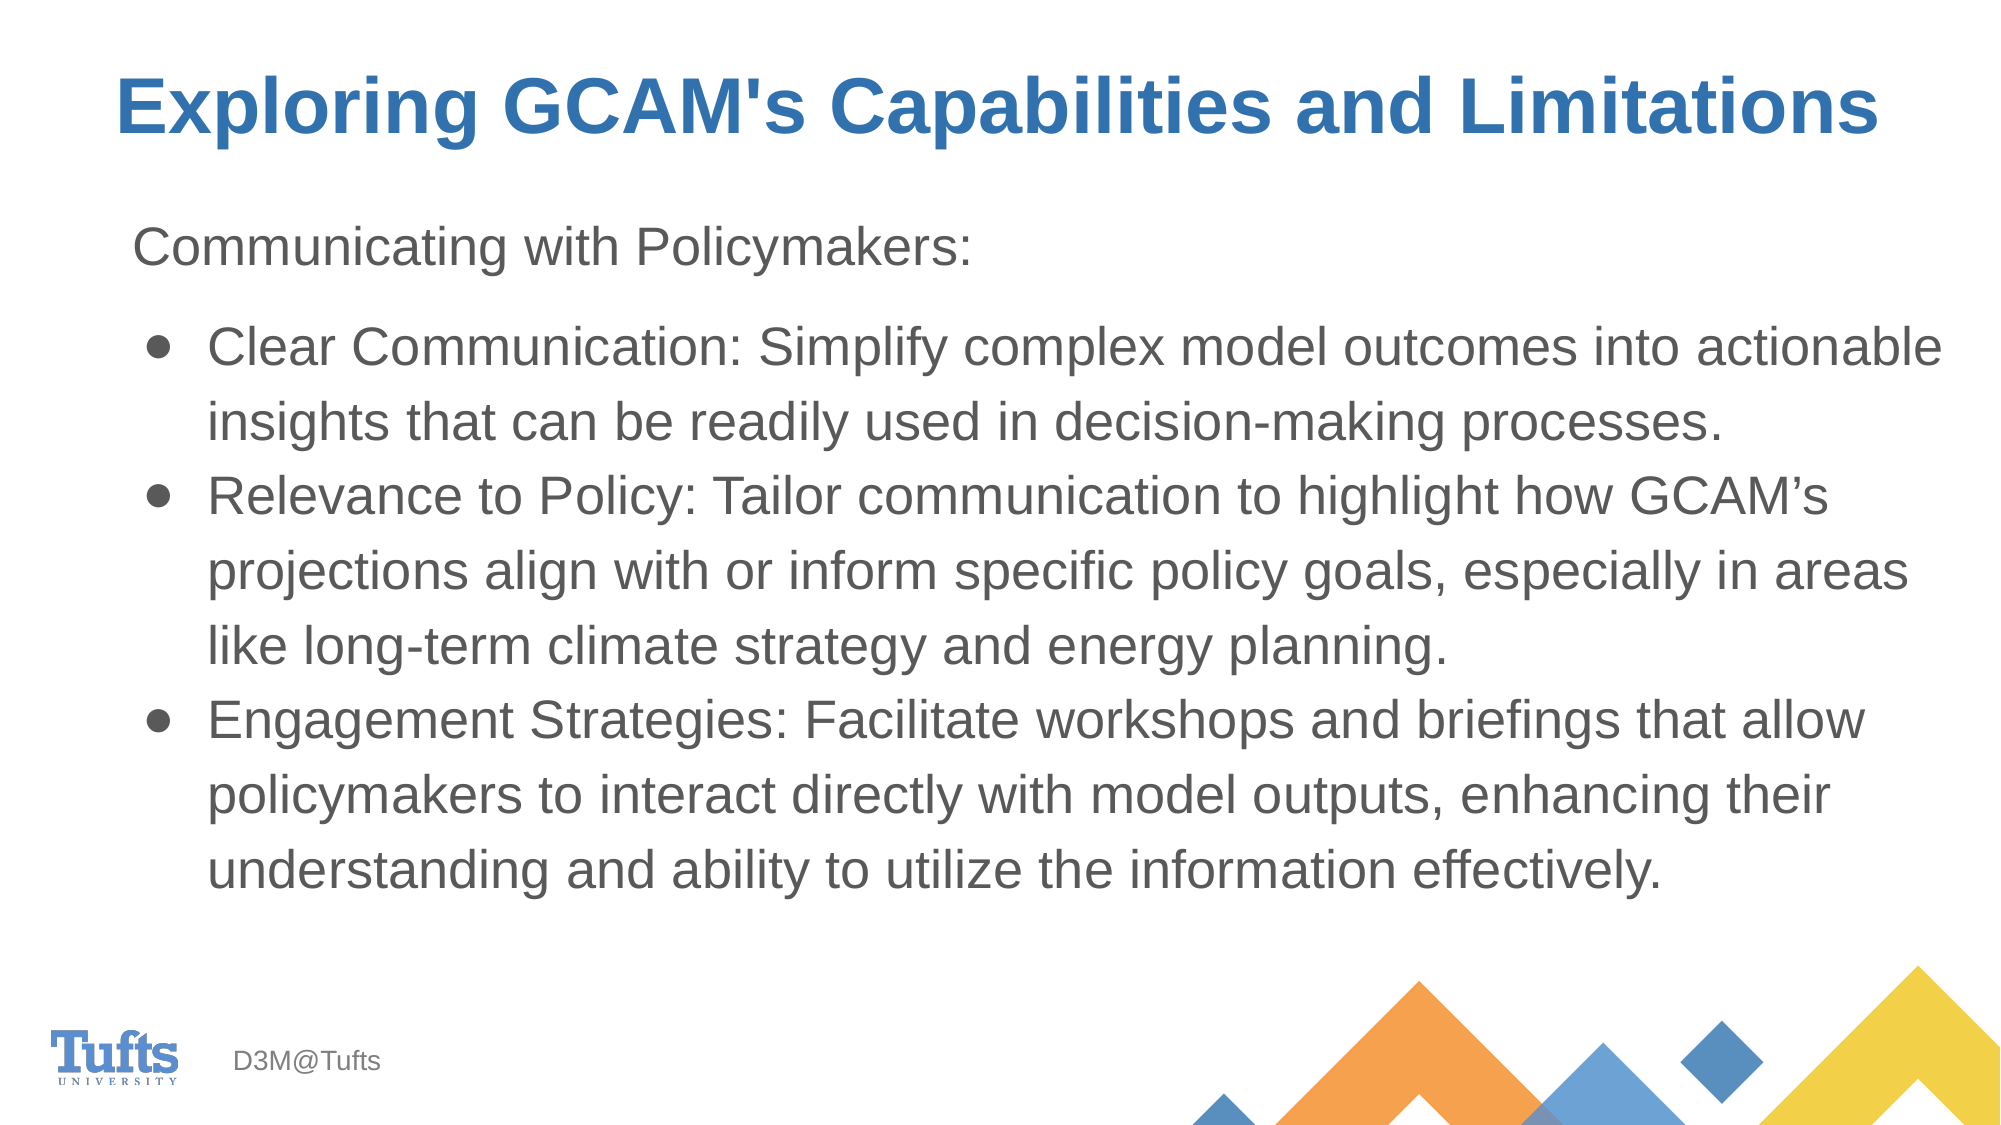

# Exploring GCAM's Capabilities and Limitations
Communicating with Policymakers:
Clear Communication: Simplify complex model outcomes into actionable insights that can be readily used in decision-making processes.
Relevance to Policy: Tailor communication to highlight how GCAM’s projections align with or inform specific policy goals, especially in areas like long-term climate strategy and energy planning.
Engagement Strategies: Facilitate workshops and briefings that allow policymakers to interact directly with model outputs, enhancing their understanding and ability to utilize the information effectively.